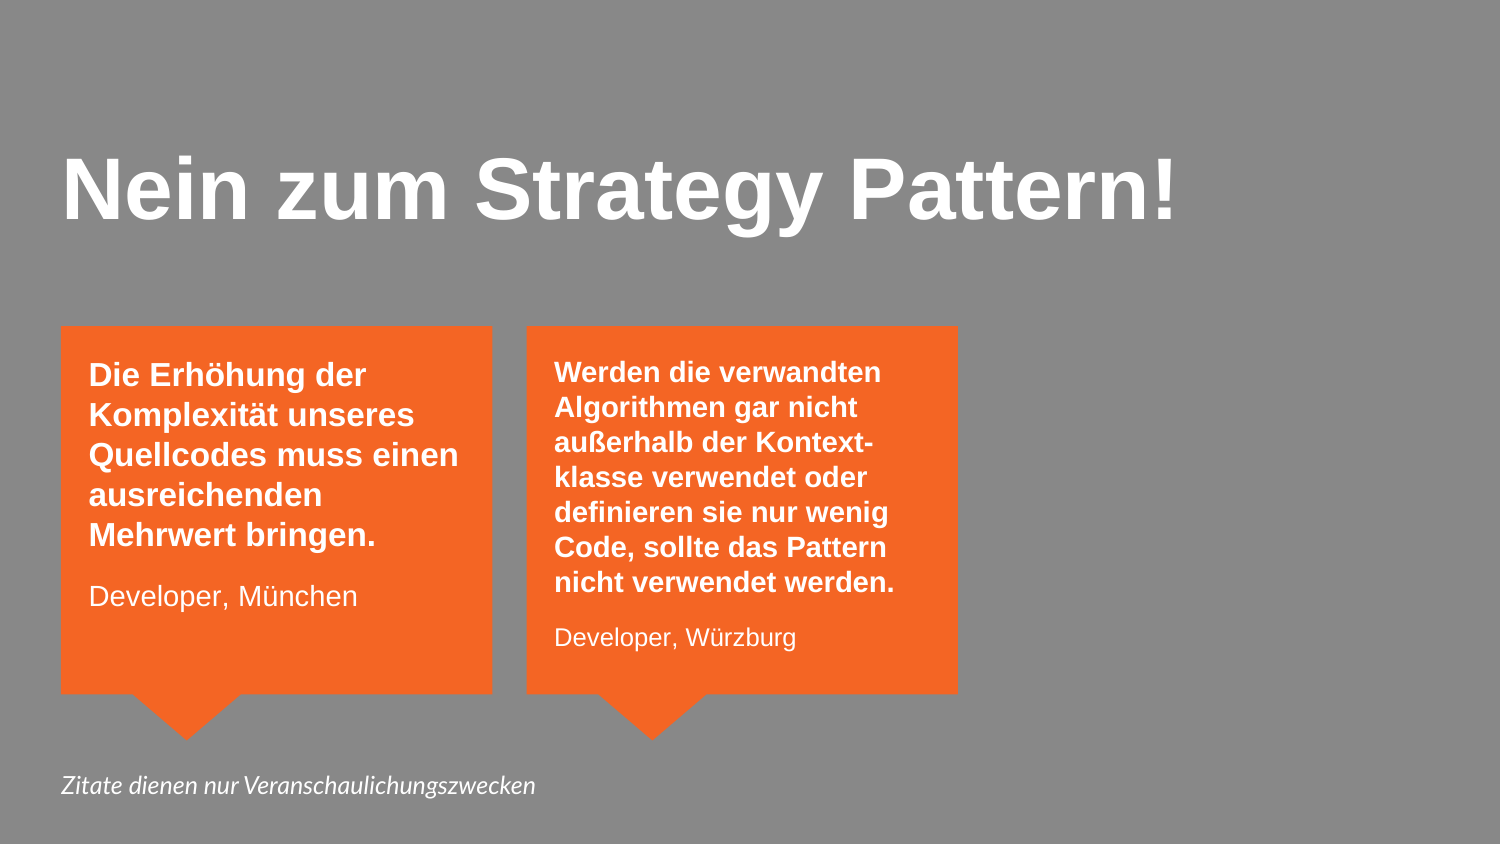

# Nein zum Strategy Pattern!

Die Erhöhung der Komplexität unseres Quellcodes muss einen ausreichenden Mehrwert bringen.
Developer, München
Werden die verwandten Algorithmen gar nicht außerhalb der Kontext-
klasse verwendet oder definieren sie nur wenig Code, sollte das Pattern nicht verwendet werden.
Developer, Würzburg
Zitate dienen nur Veranschaulichungszwecken